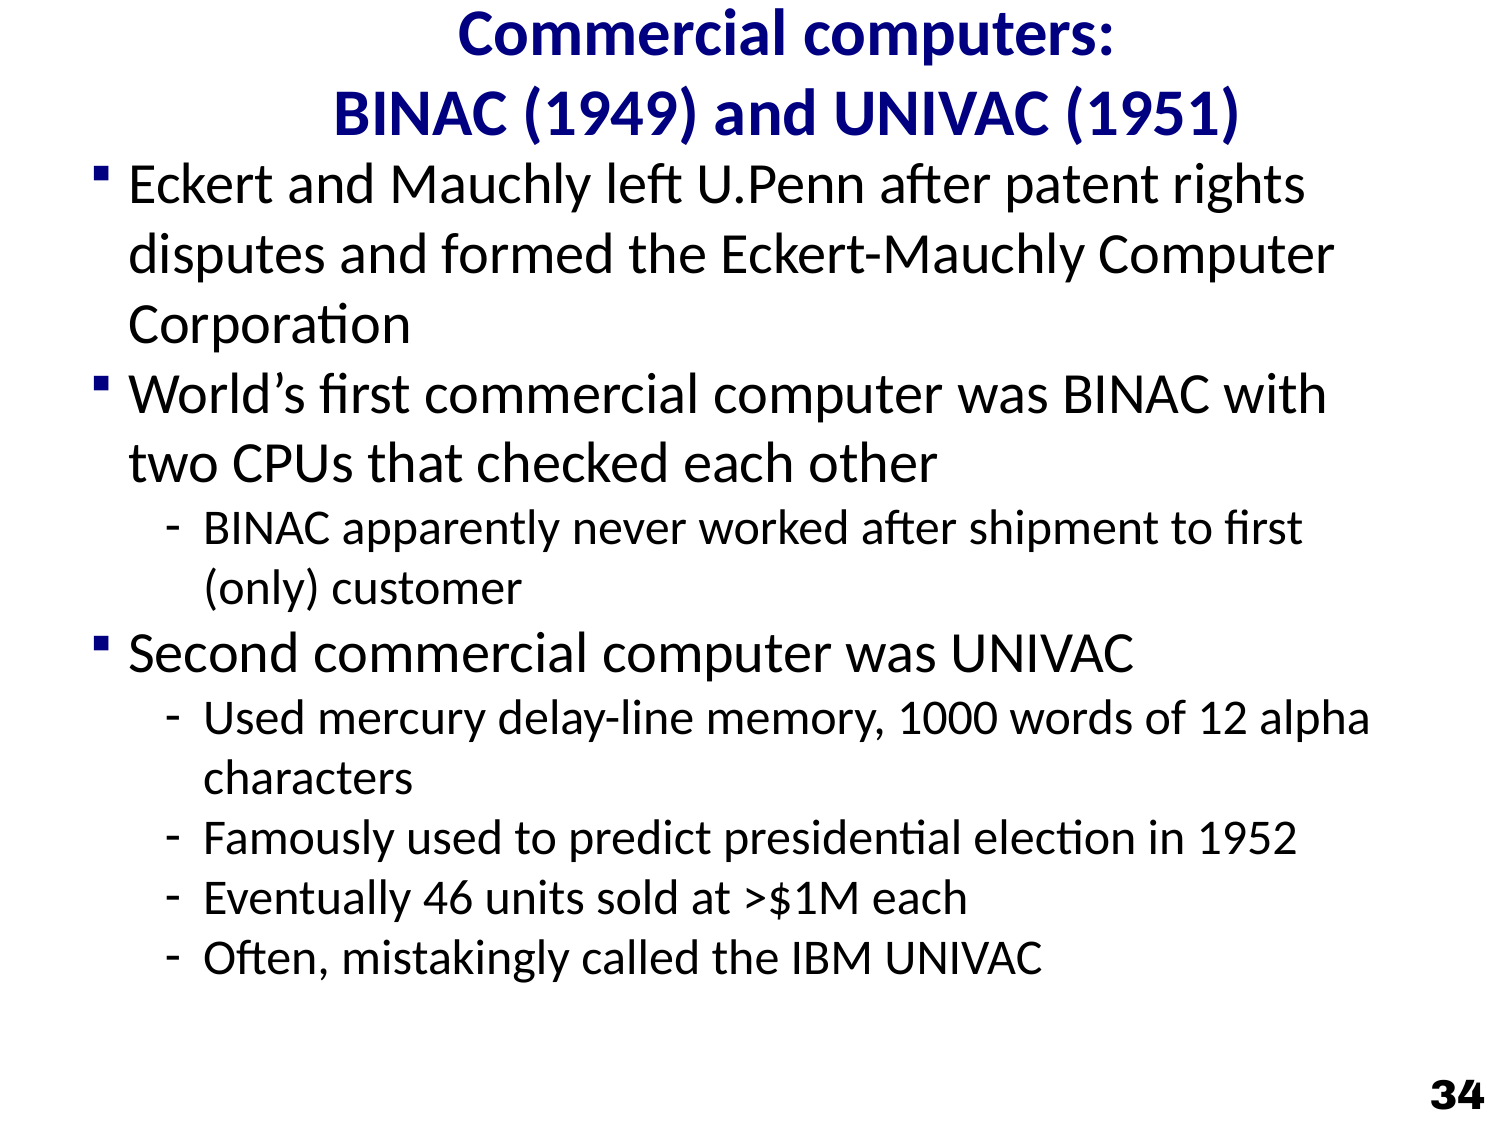

# Commercial computers: BINAC (1949) and UNIVAC (1951)
Eckert and Mauchly left U.Penn after patent rights disputes and formed the Eckert-Mauchly Computer Corporation
World’s first commercial computer was BINAC with two CPUs that checked each other
BINAC apparently never worked after shipment to first (only) customer
Second commercial computer was UNIVAC
Used mercury delay-line memory, 1000 words of 12 alpha characters
Famously used to predict presidential election in 1952
Eventually 46 units sold at >$1M each
Often, mistakingly called the IBM UNIVAC
34